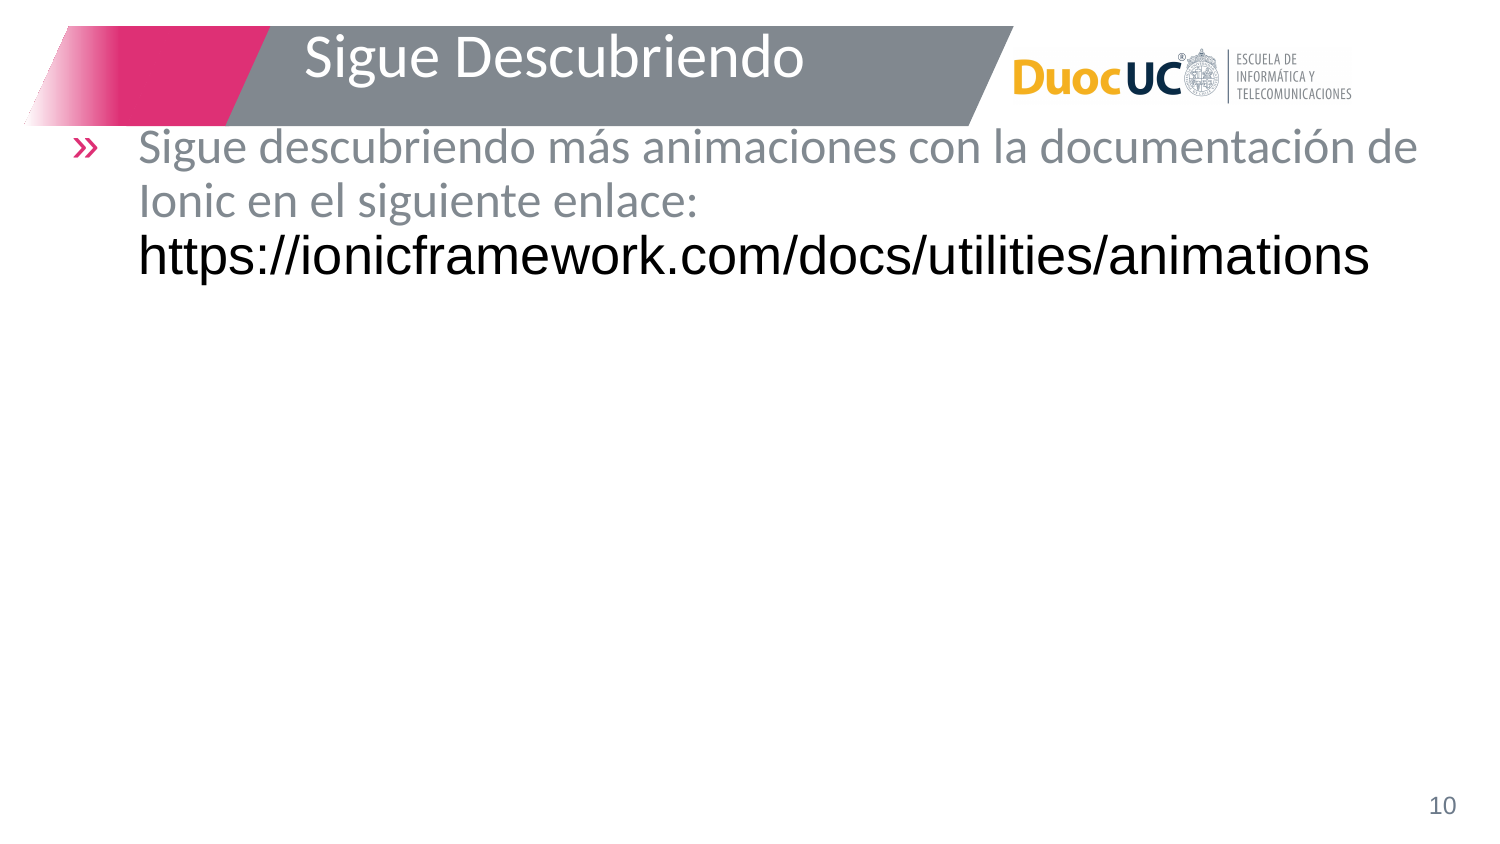

# Sigue Descubriendo
Sigue descubriendo más animaciones con la documentación de Ionic en el siguiente enlace: https://ionicframework.com/docs/utilities/animations